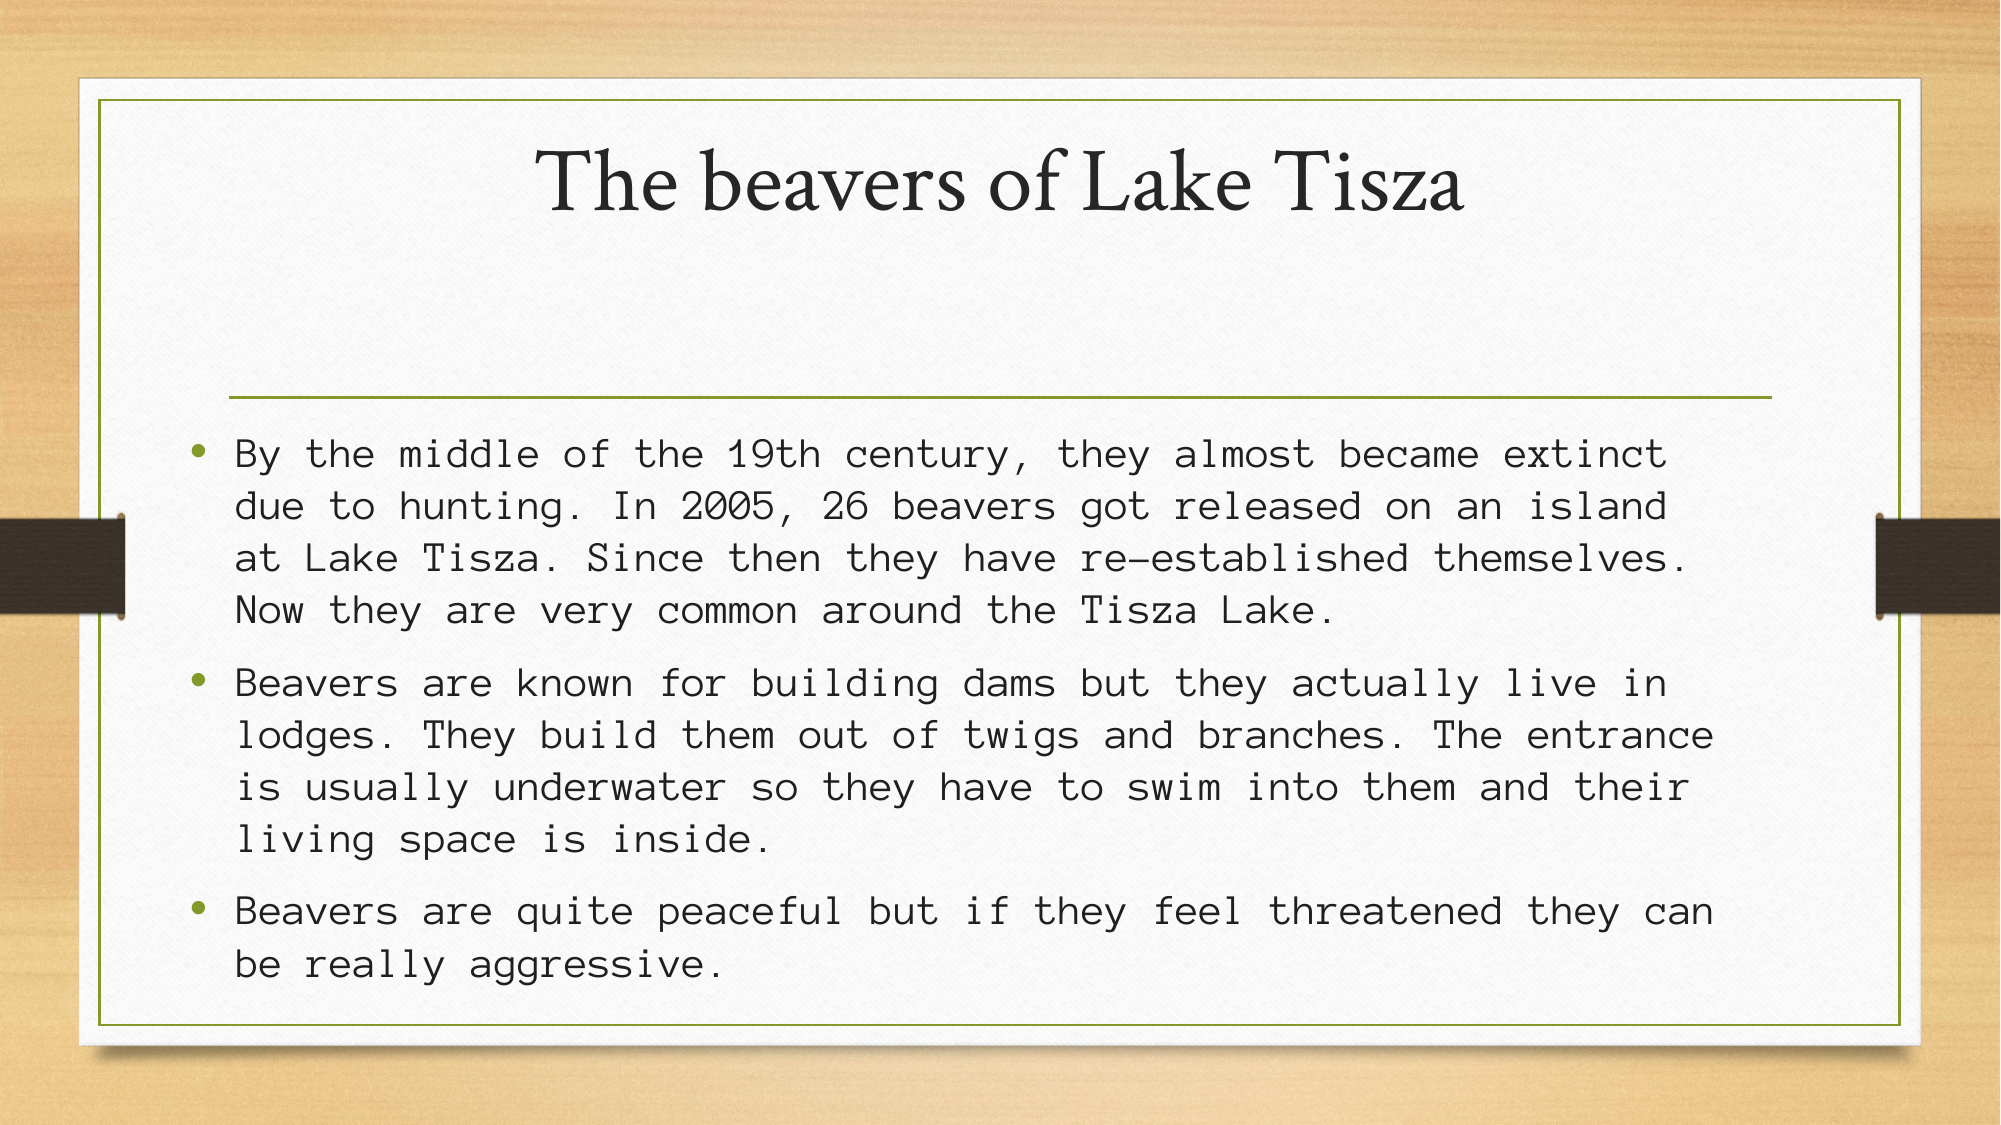

# The beavers of Lake Tisza
By the middle of the 19th century, they almost became extinct due to hunting. In 2005, 26 beavers got released on an island at Lake Tisza. Since then they have re-established themselves. Now they are very common around the Tisza Lake.
Beavers are known for building dams but they actually live in lodges. They build them out of twigs and branches. The entrance is usually underwater so they have to swim into them and their living space is inside.
Beavers are quite peaceful but if they feel threatened they can be really aggressive.